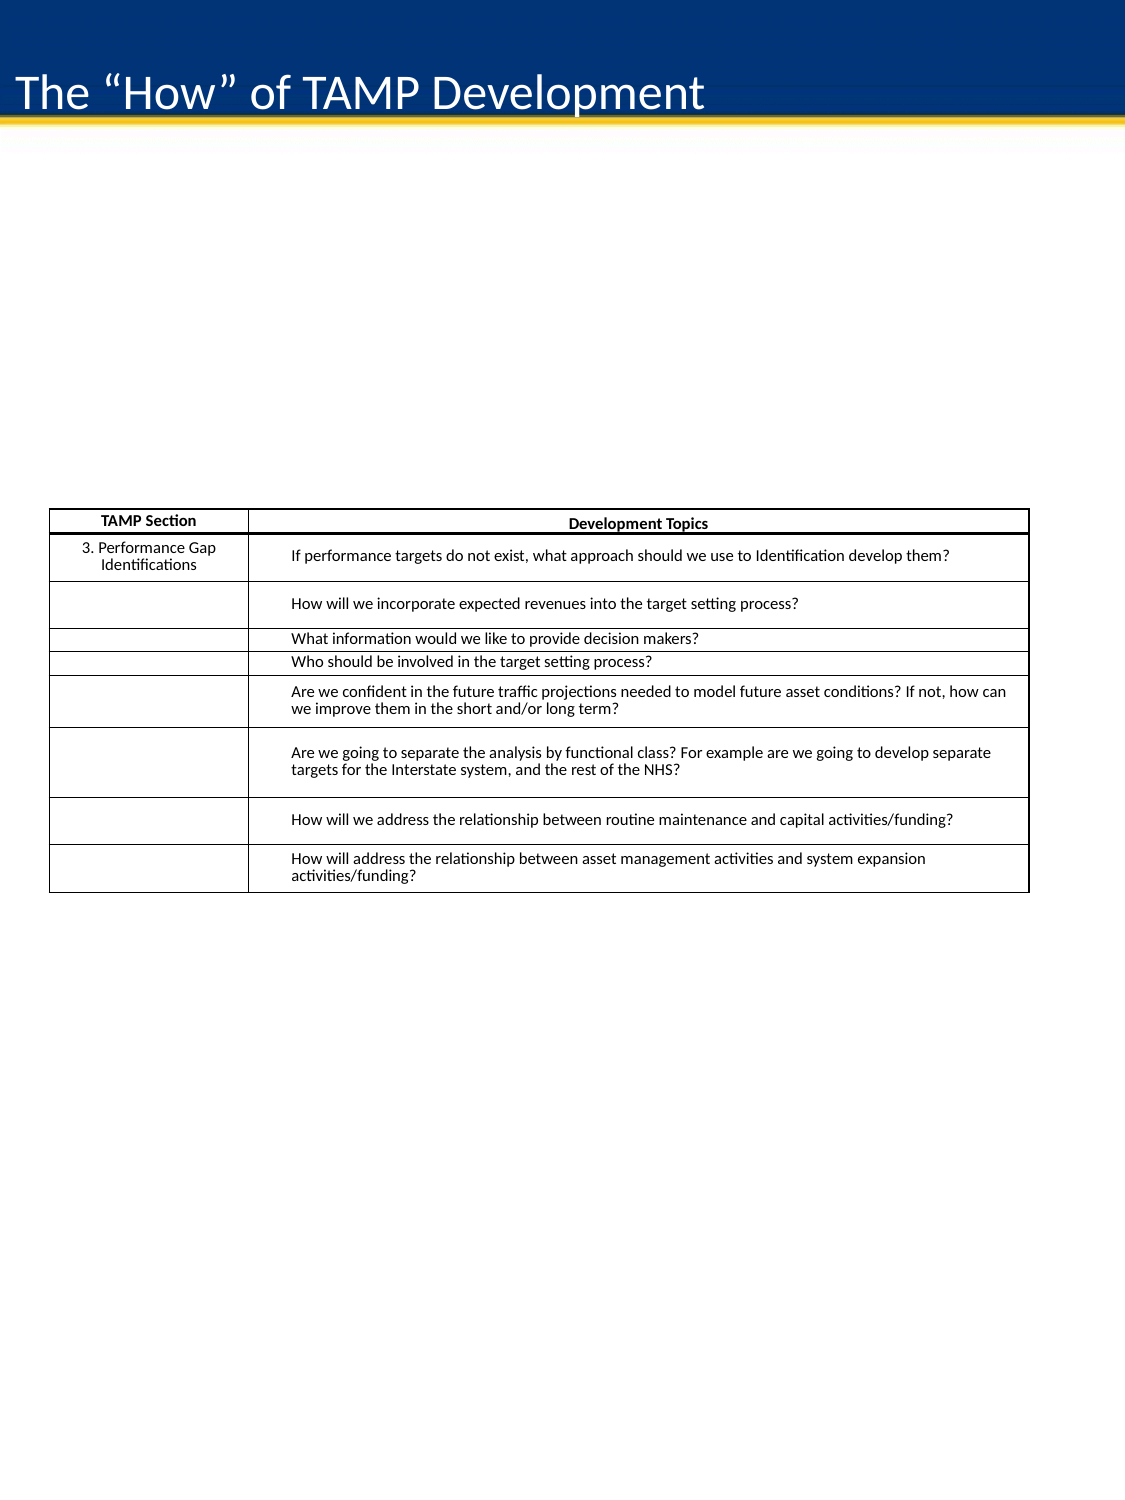

# The “How” of TAMP Development
| TAMP Section | Development Topics |
| --- | --- |
| 3. Performance Gap Identifications | If performance targets do not exist, what approach should we use to Identification develop them? |
|  | How will we incorporate expected revenues into the target setting process? |
|  | What information would we like to provide decision makers? |
|  | Who should be involved in the target setting process? |
|  | Are we confident in the future traffic projections needed to model future asset conditions? If not, how can we improve them in the short and/or long term? |
|  | Are we going to separate the analysis by functional class? For example are we going to develop separate targets for the Interstate system, and the rest of the NHS? |
|  | How will we address the relationship between routine maintenance and capital activities/funding? |
|  | How will address the relationship between asset management activities and system expansion activities/funding? |